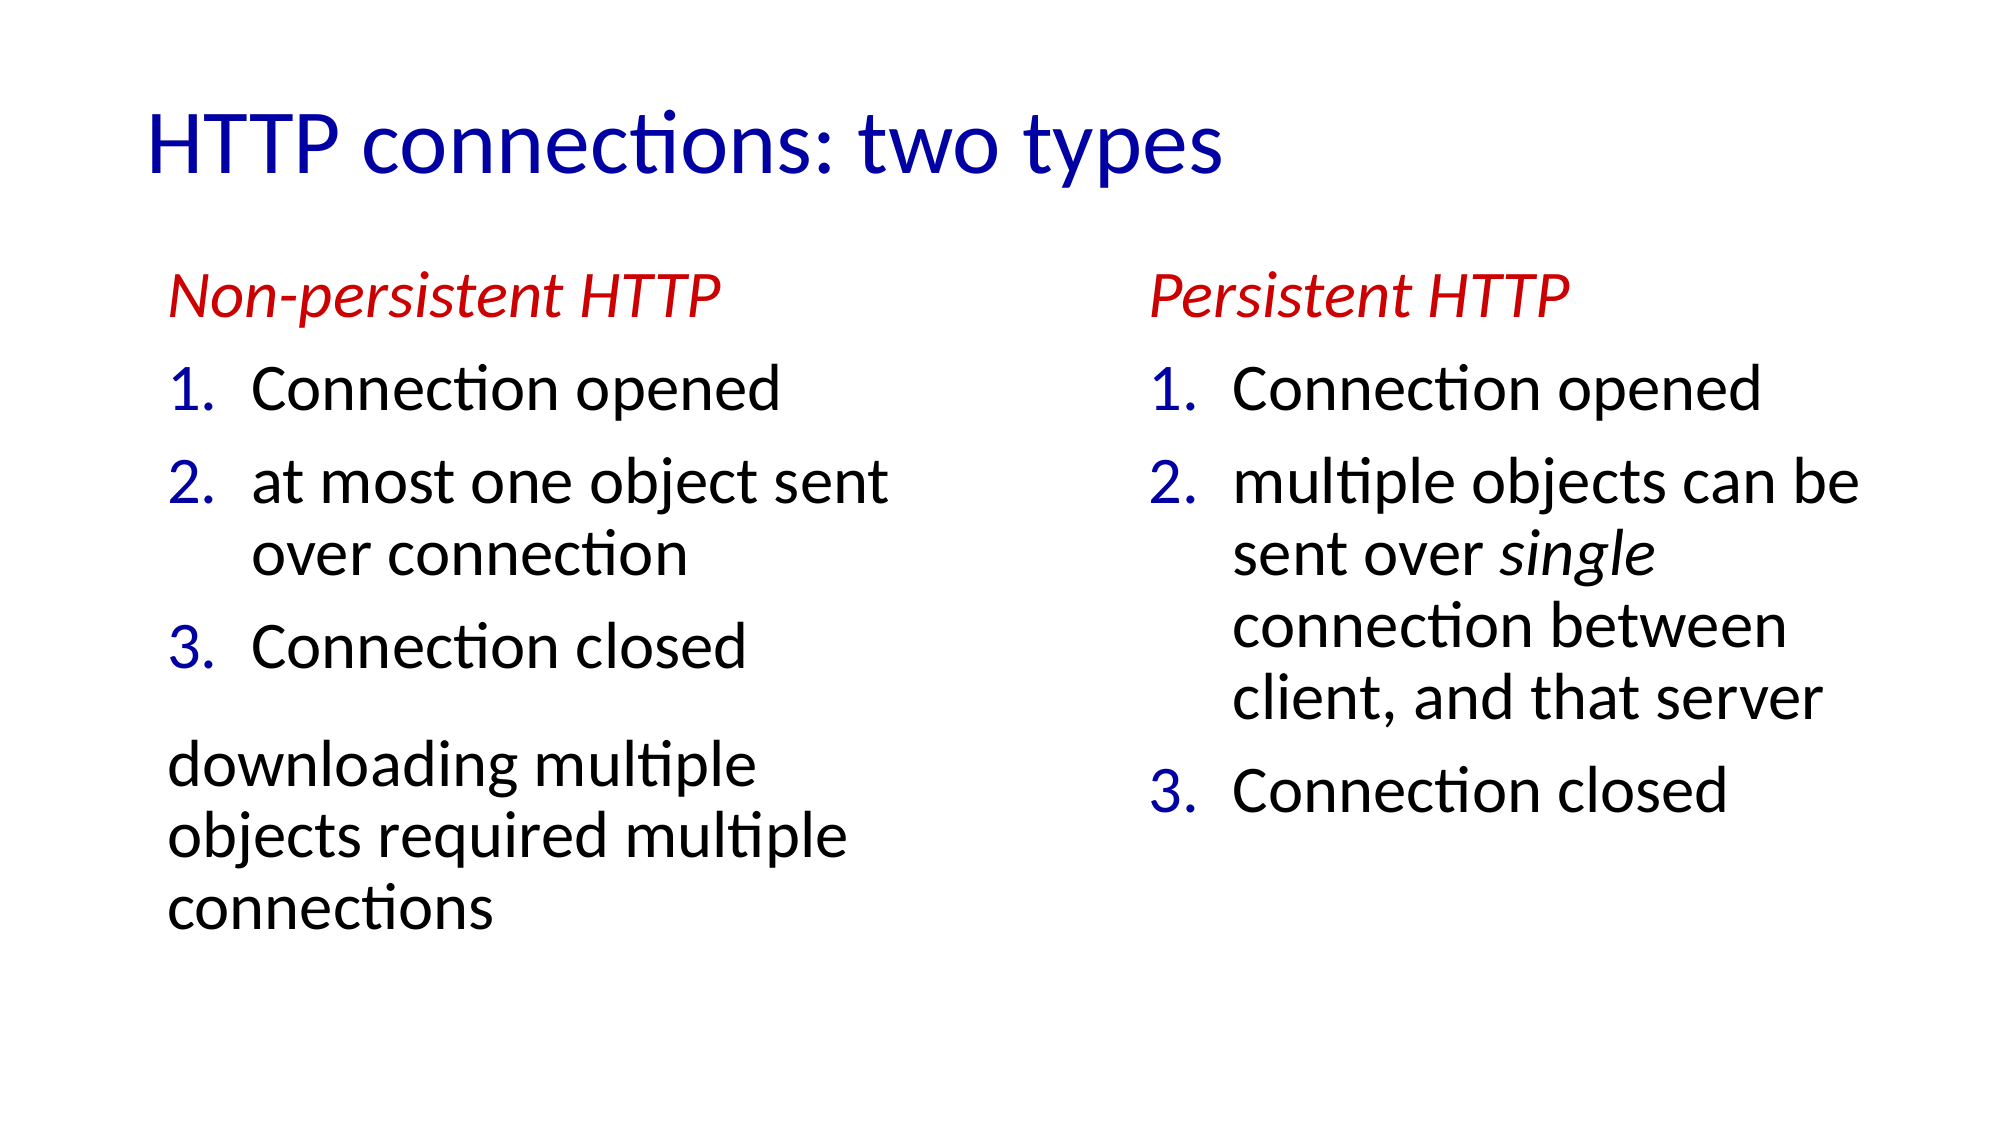

# HTTP connections: two types
Non-persistent HTTP
Connection opened
at most one object sent over connection
Connection closed
downloading multiple objects required multiple connections

Persistent HTTP
Connection opened
multiple objects can be sent over single connection between client, and that server
Connection closed